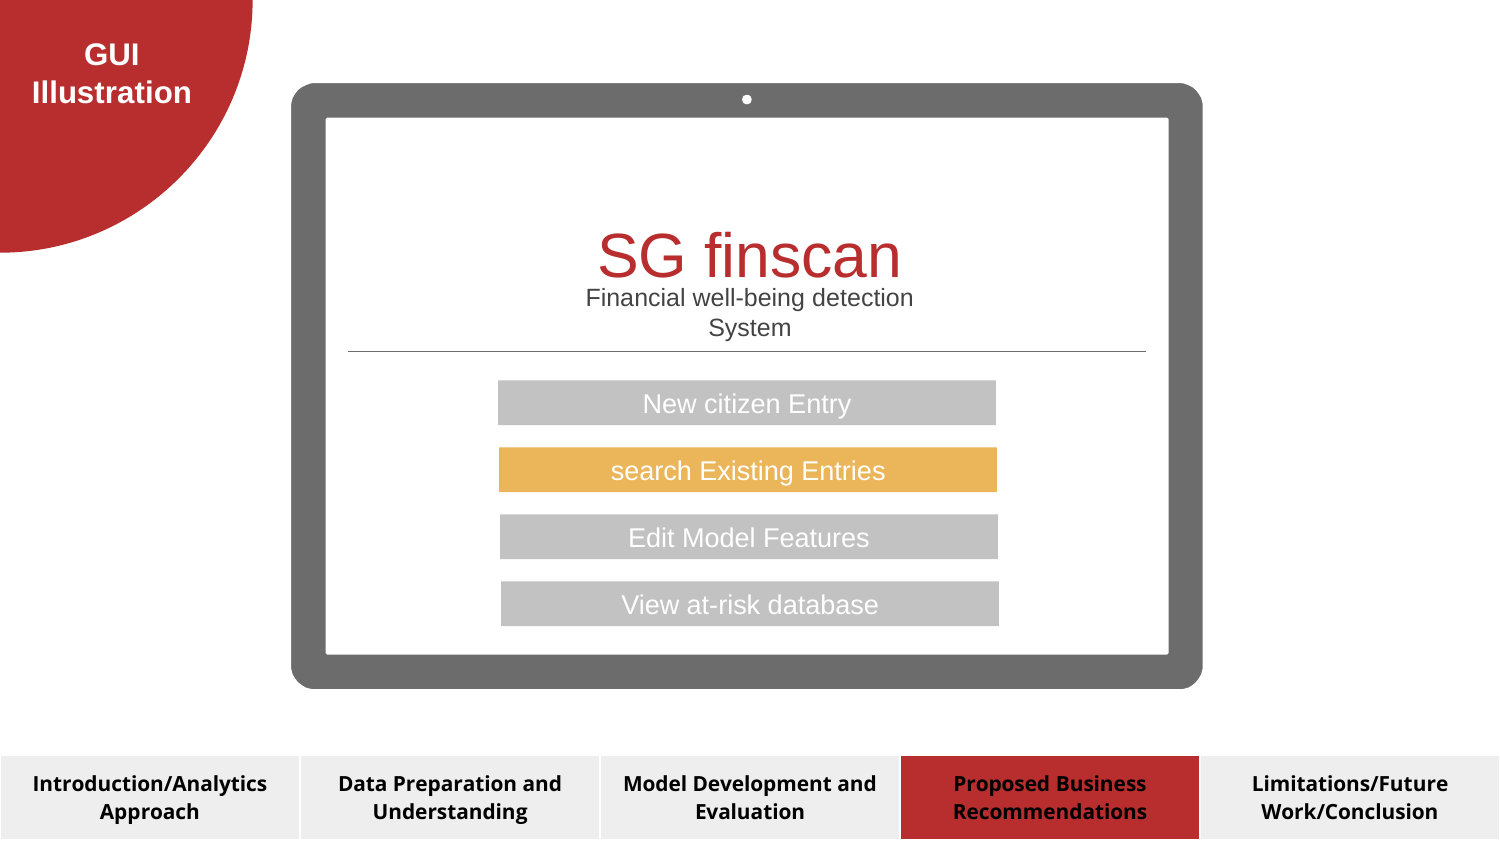

GUI
Illustration

SG finscan
# Financial well-being detection System
New citizen Entry
search Existing Entries
Edit Model Features
View at-risk database

| Introduction/Analytics Approach | Data Preparation and Understanding | Model Development and Evaluation | Proposed Business Recommendations | Limitations/Future Work/Conclusion |
| --- | --- | --- | --- | --- |